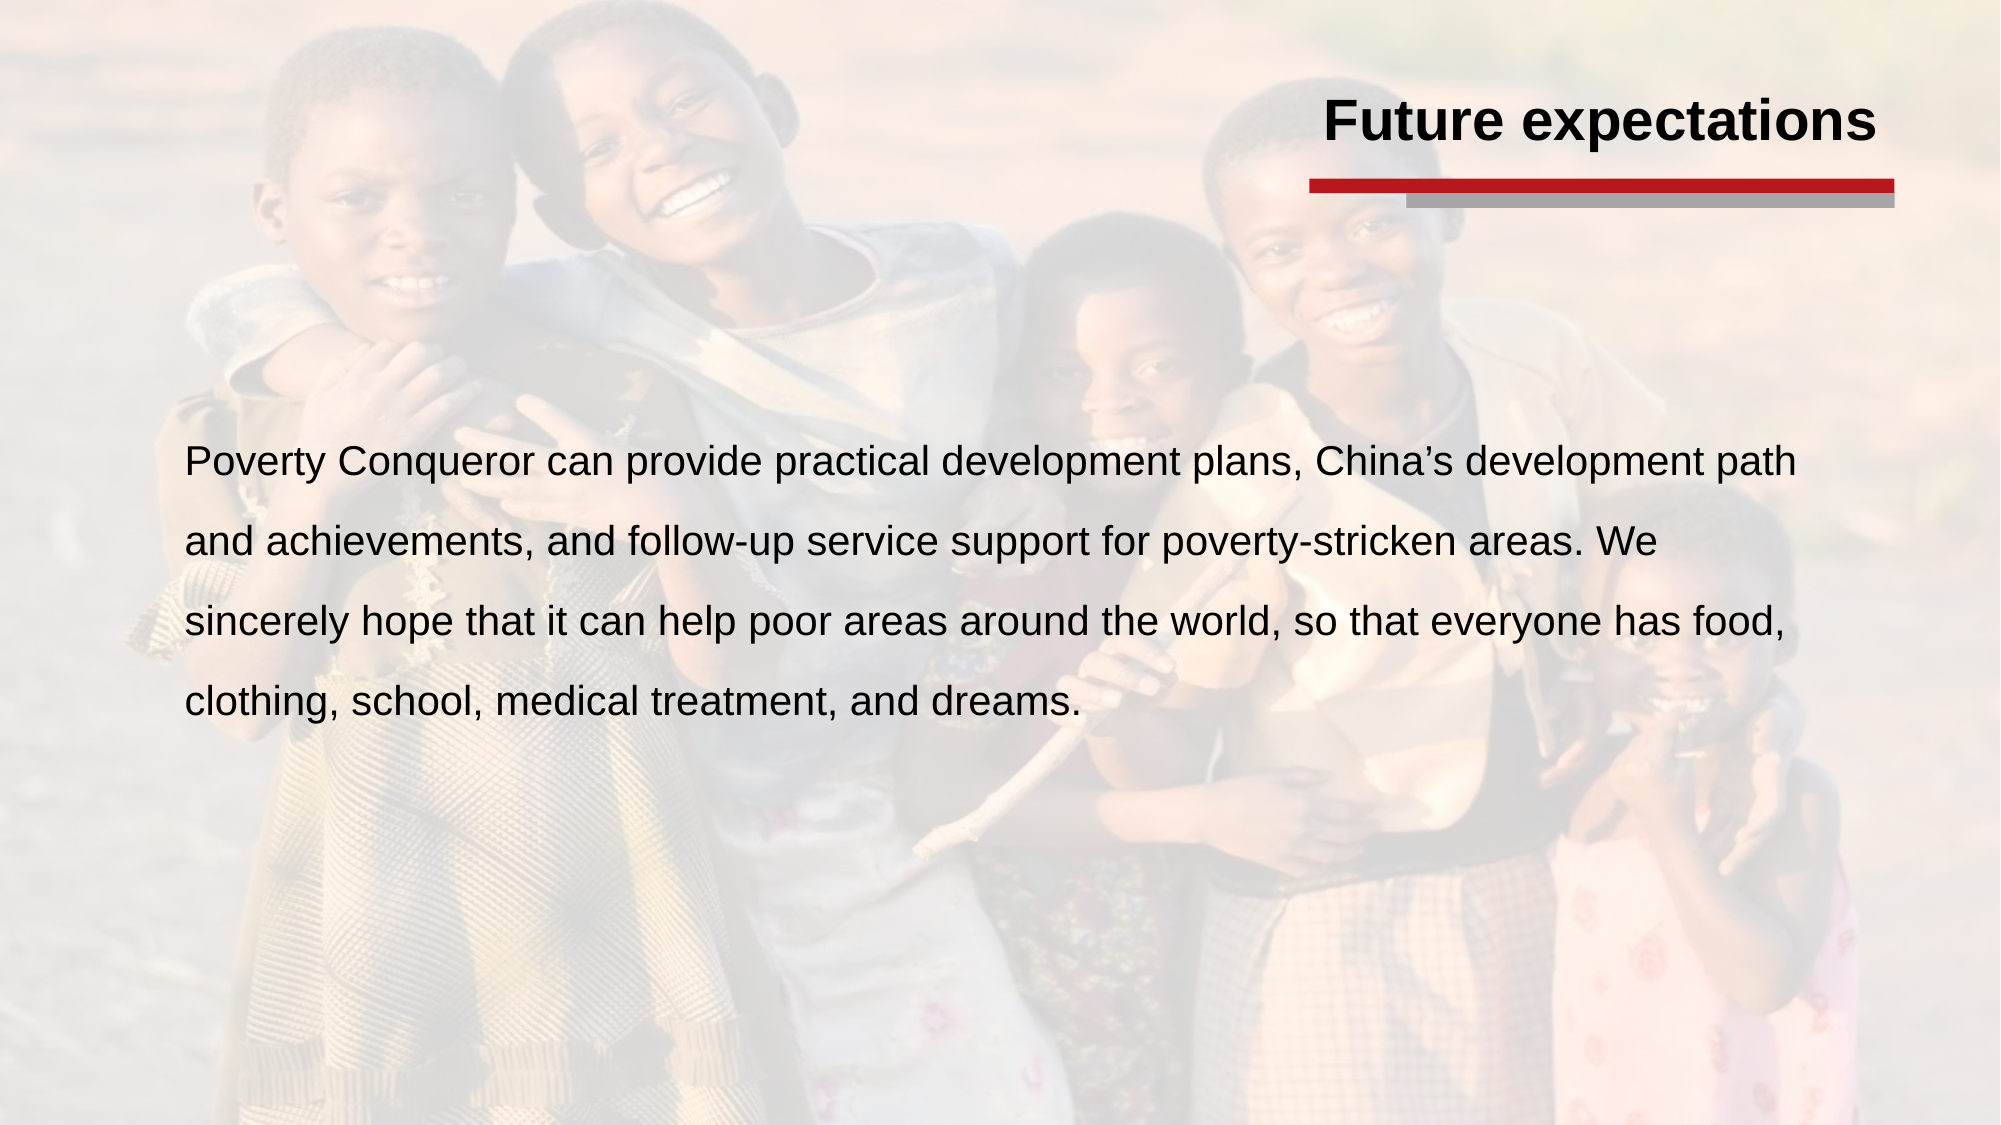

Future expectations

Poverty Conqueror can provide practical development plans, China’s development path and achievements, and follow-up service support for poverty-stricken areas. We sincerely hope that it can help poor areas around the world, so that everyone has food, clothing, school, medical treatment, and dreams.